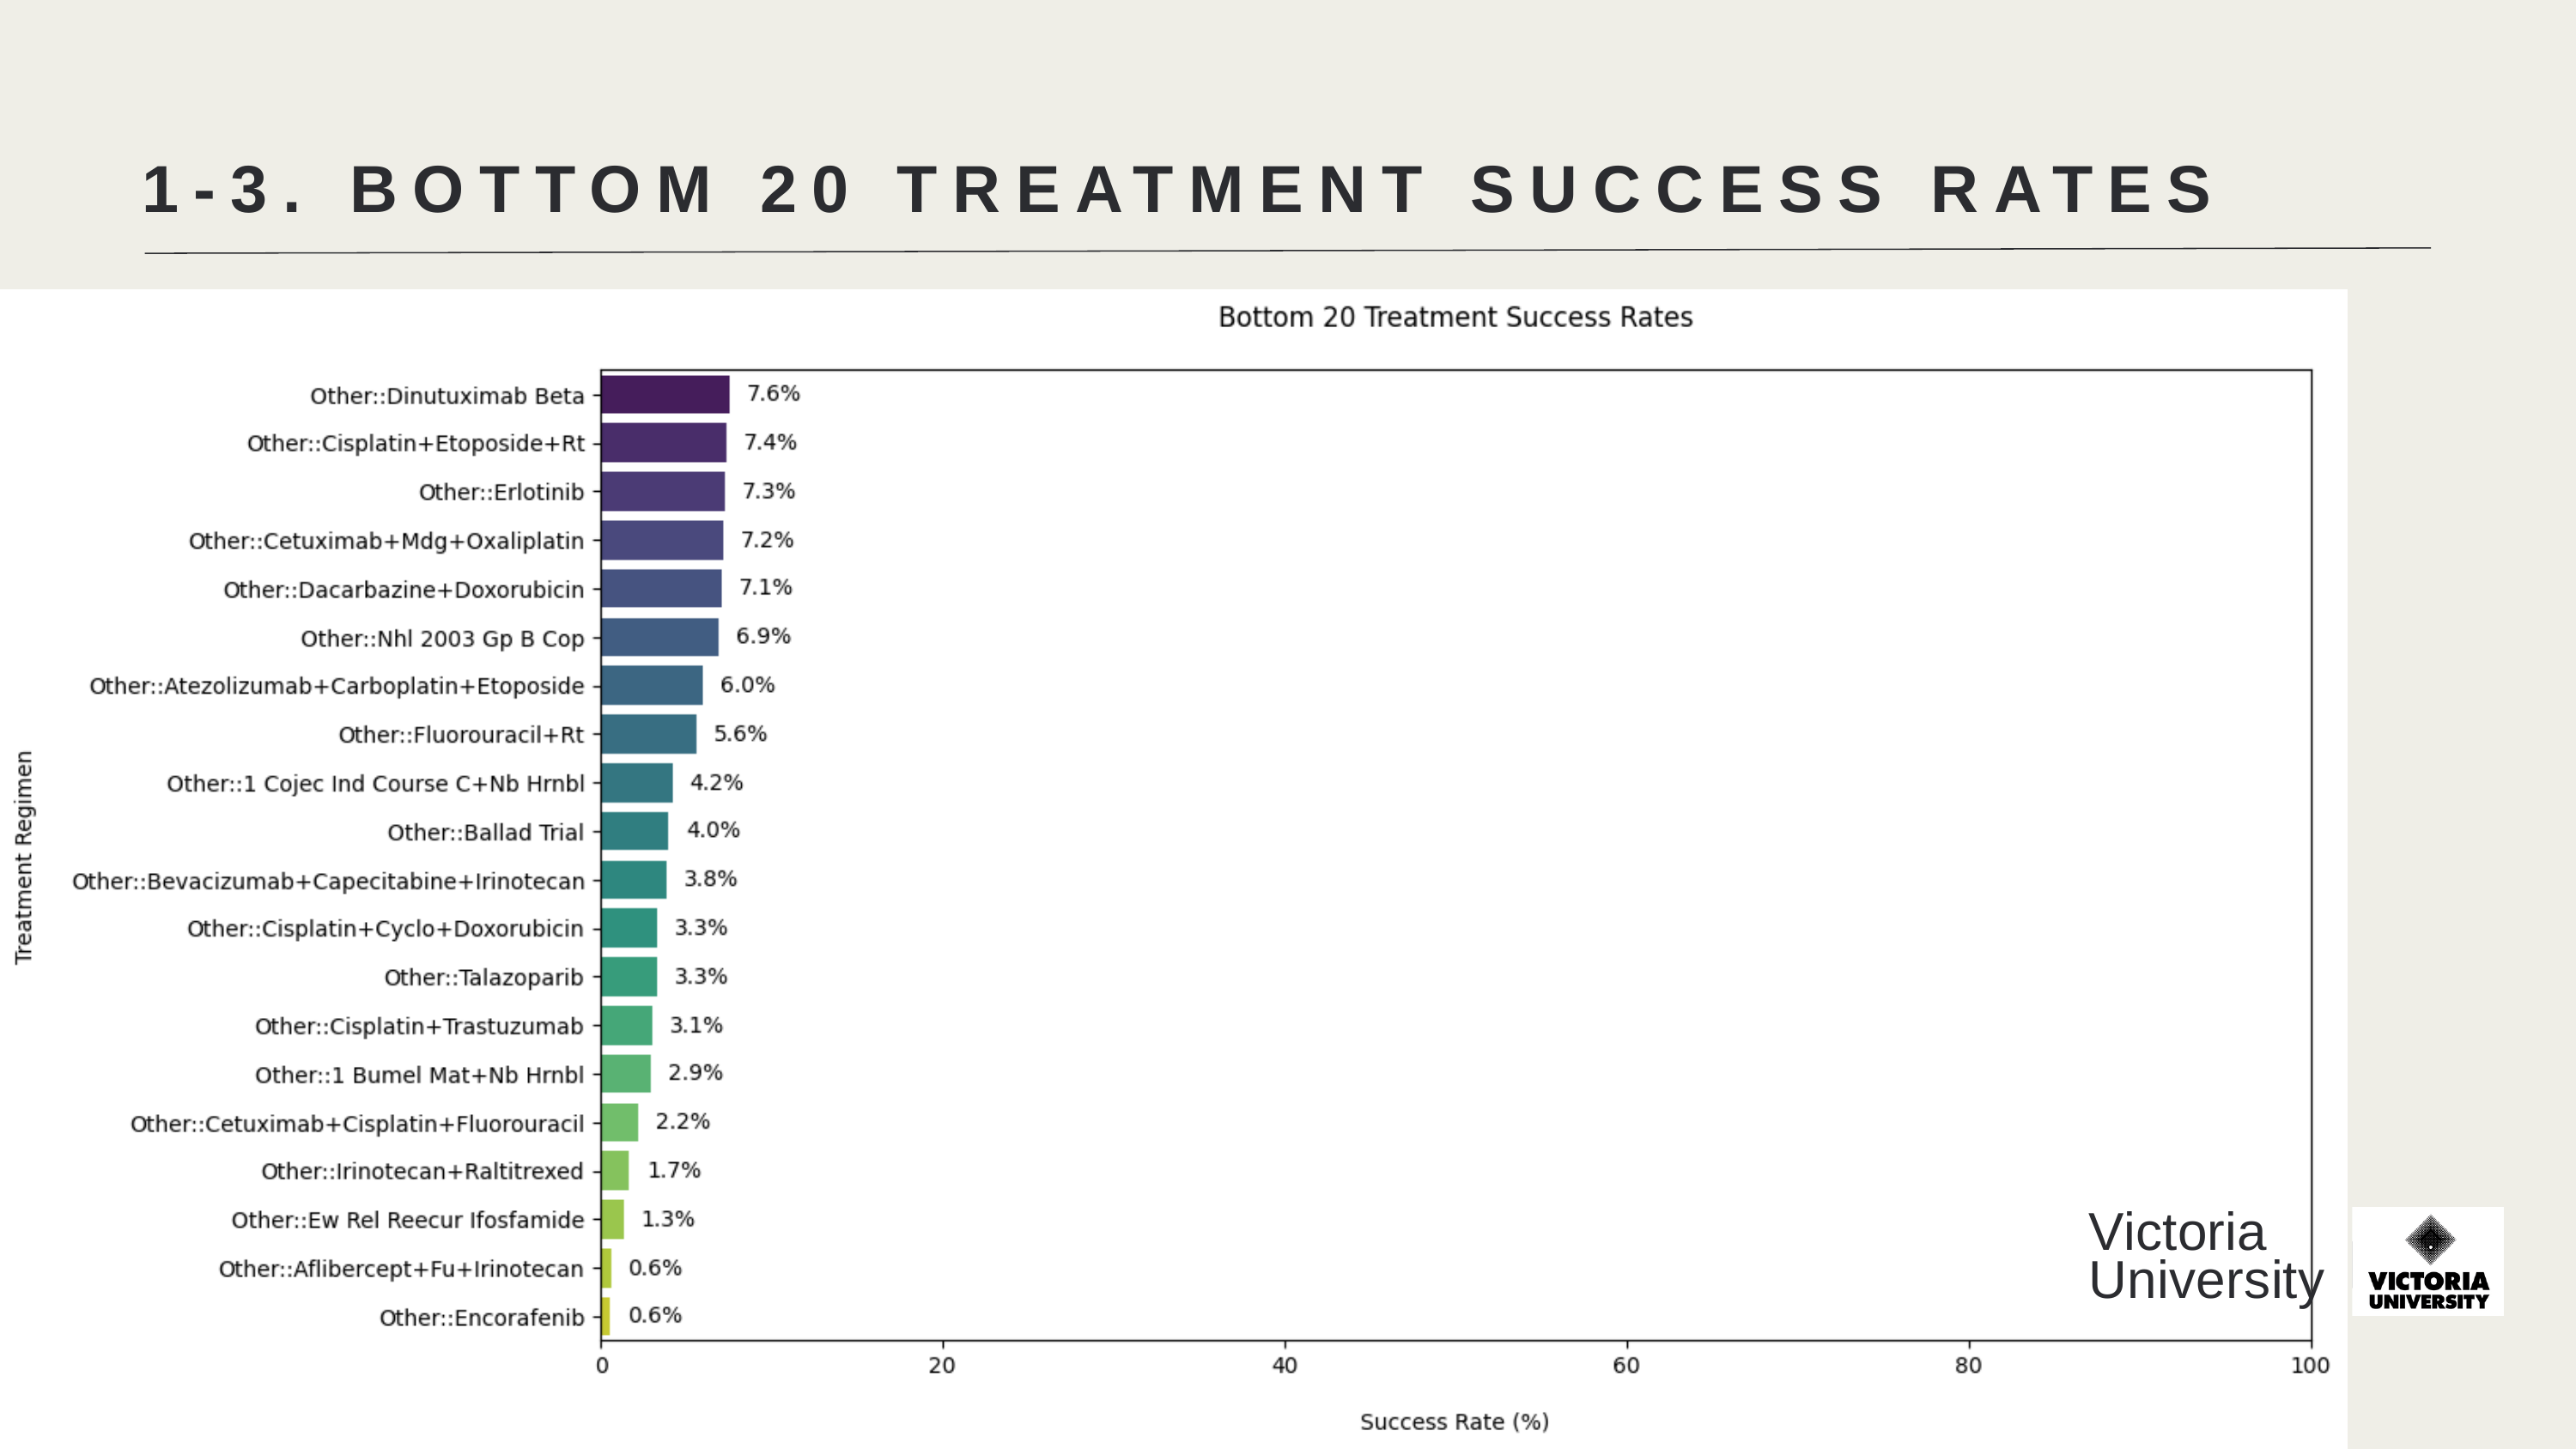

1-3. BOTTOM 20 TREATMENT SUCCESS RATES

Victoria
University